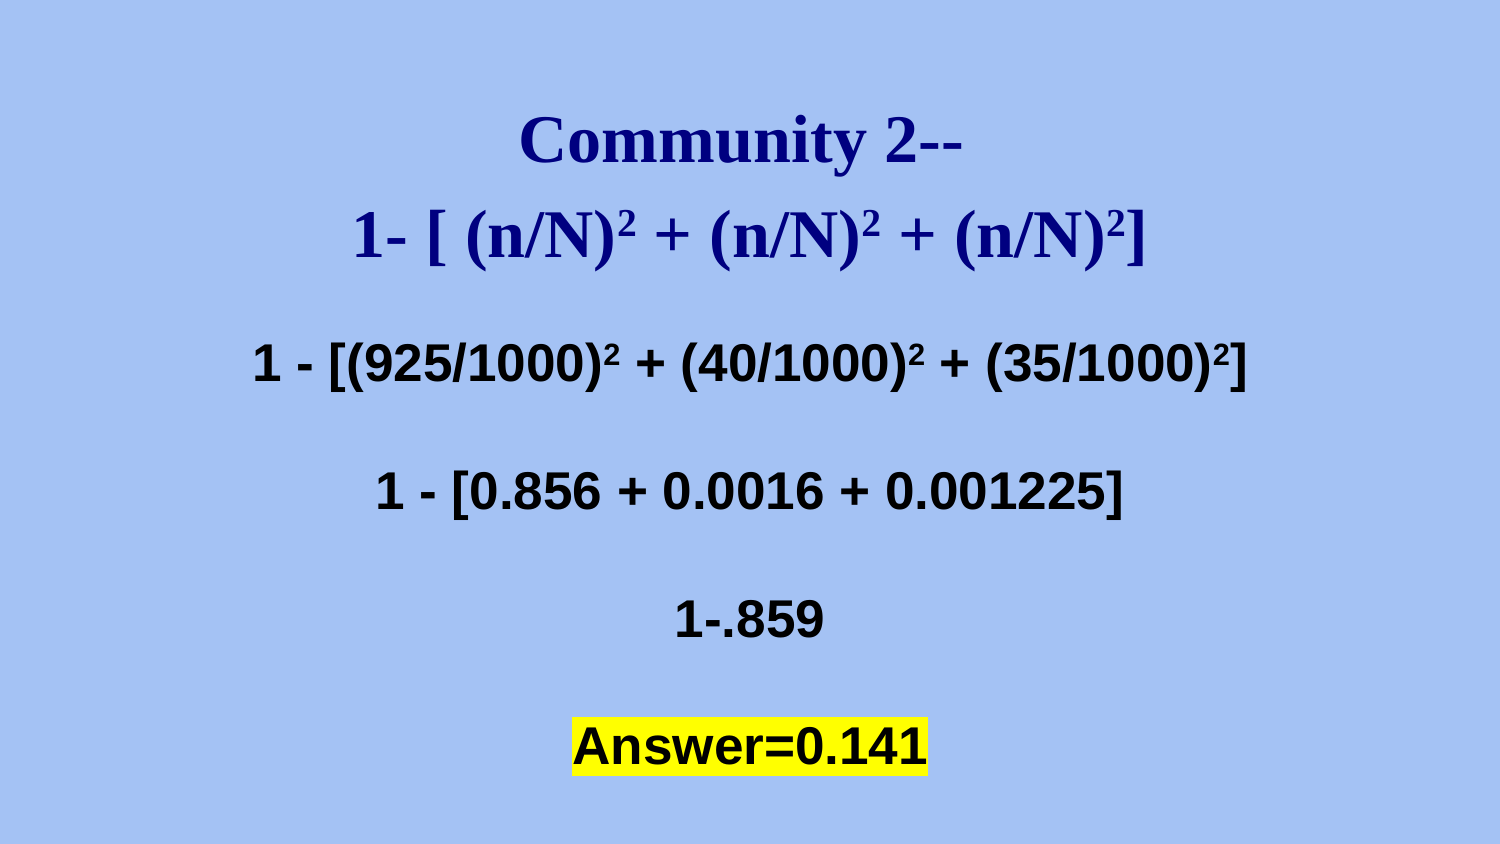

# Community 2--
1- [ (n/N)2 + (n/N)2 + (n/N)2]

1 - [(925/1000)2 + (40/1000)2 + (35/1000)2]

1 - [0.856 + 0.0016 + 0.001225]

1-.859

Answer=0.141